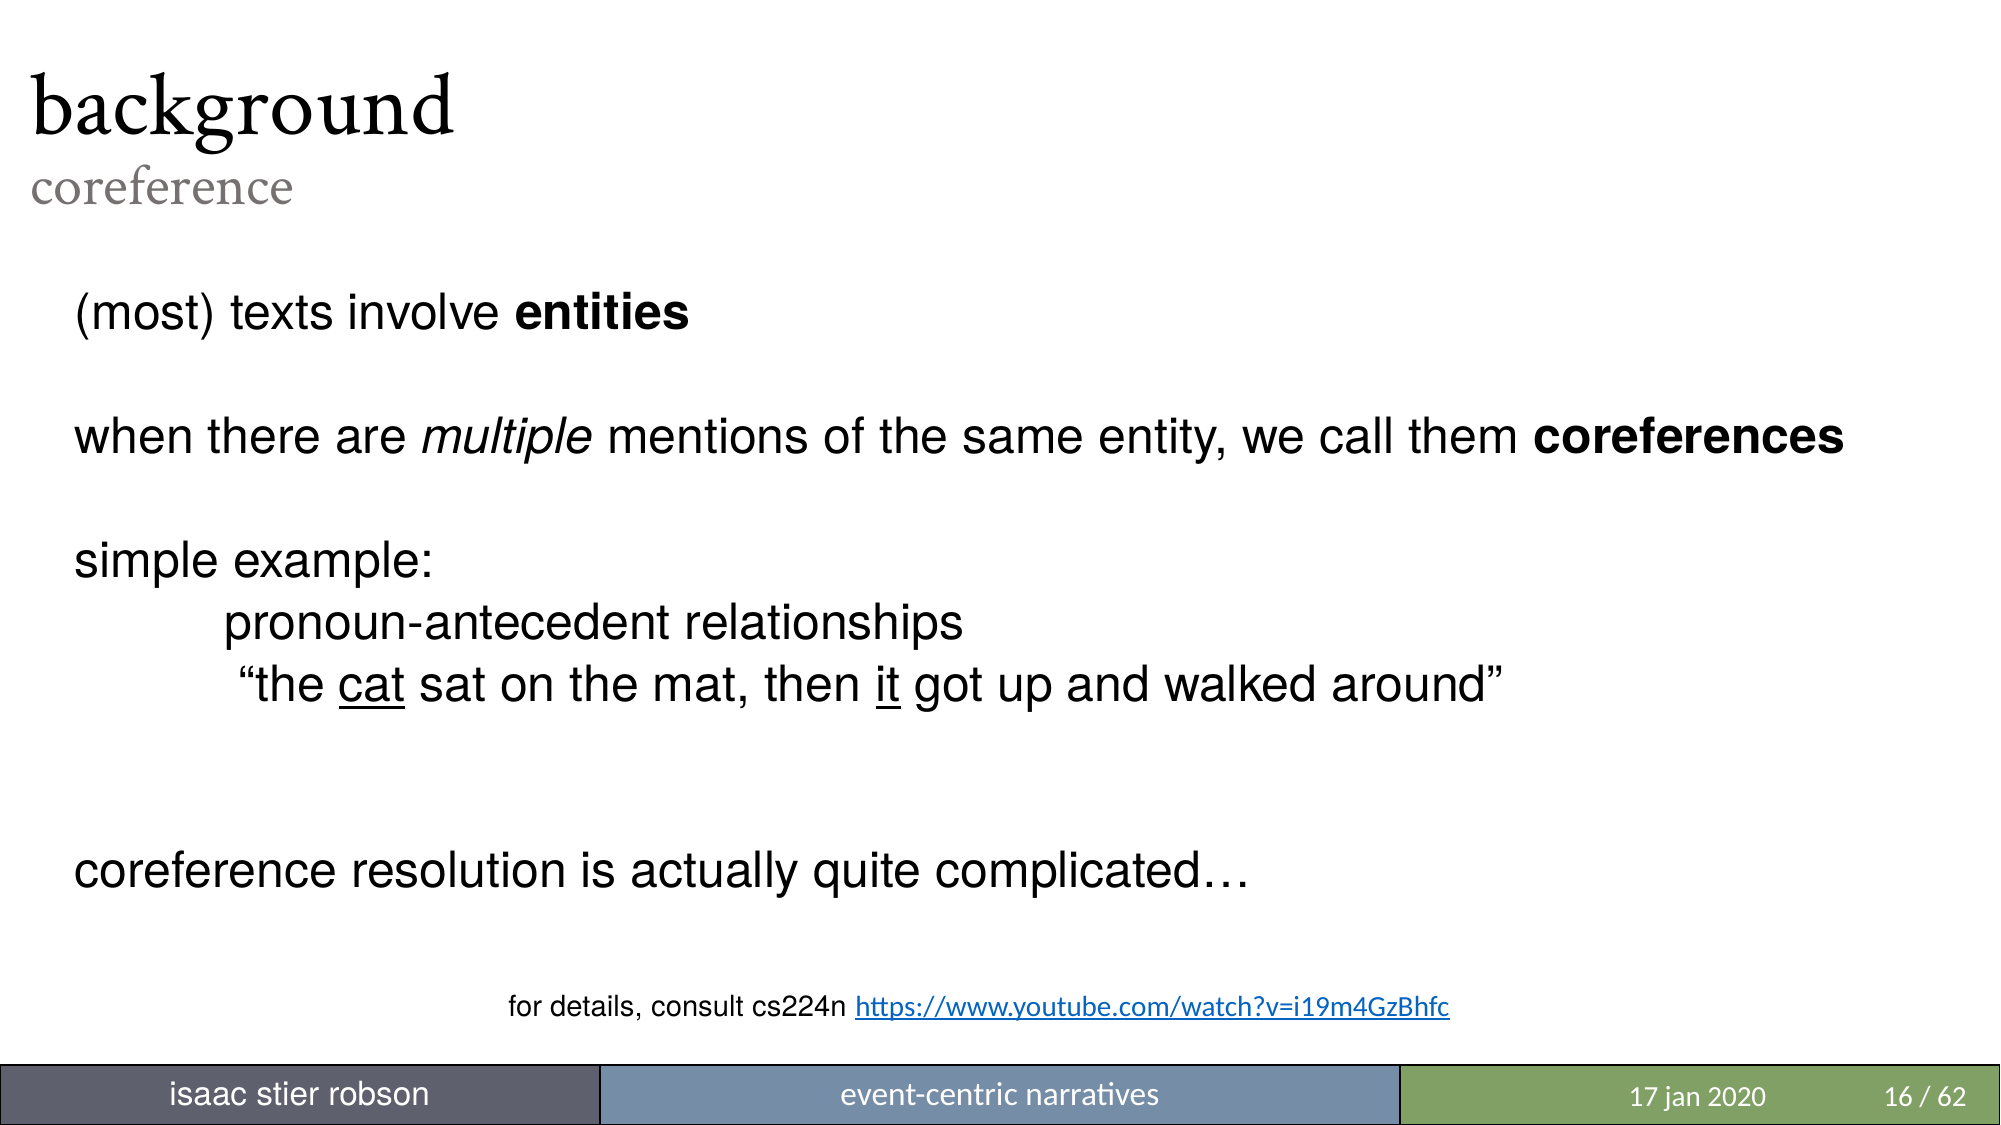

# background coreference
(most) texts involve entities

when there are multiple mentions of the same entity, we call them coreferences

simple example:
	pronoun-antecedent relationships
	 “the cat sat on the mat, then it got up and walked around”

coreference resolution is actually quite complicated…
for details, consult cs224n https://www.youtube.com/watch?v=i19m4GzBhfc
isaac stier robson
event-centric narratives
   	       17 jan 2020	16 / 62